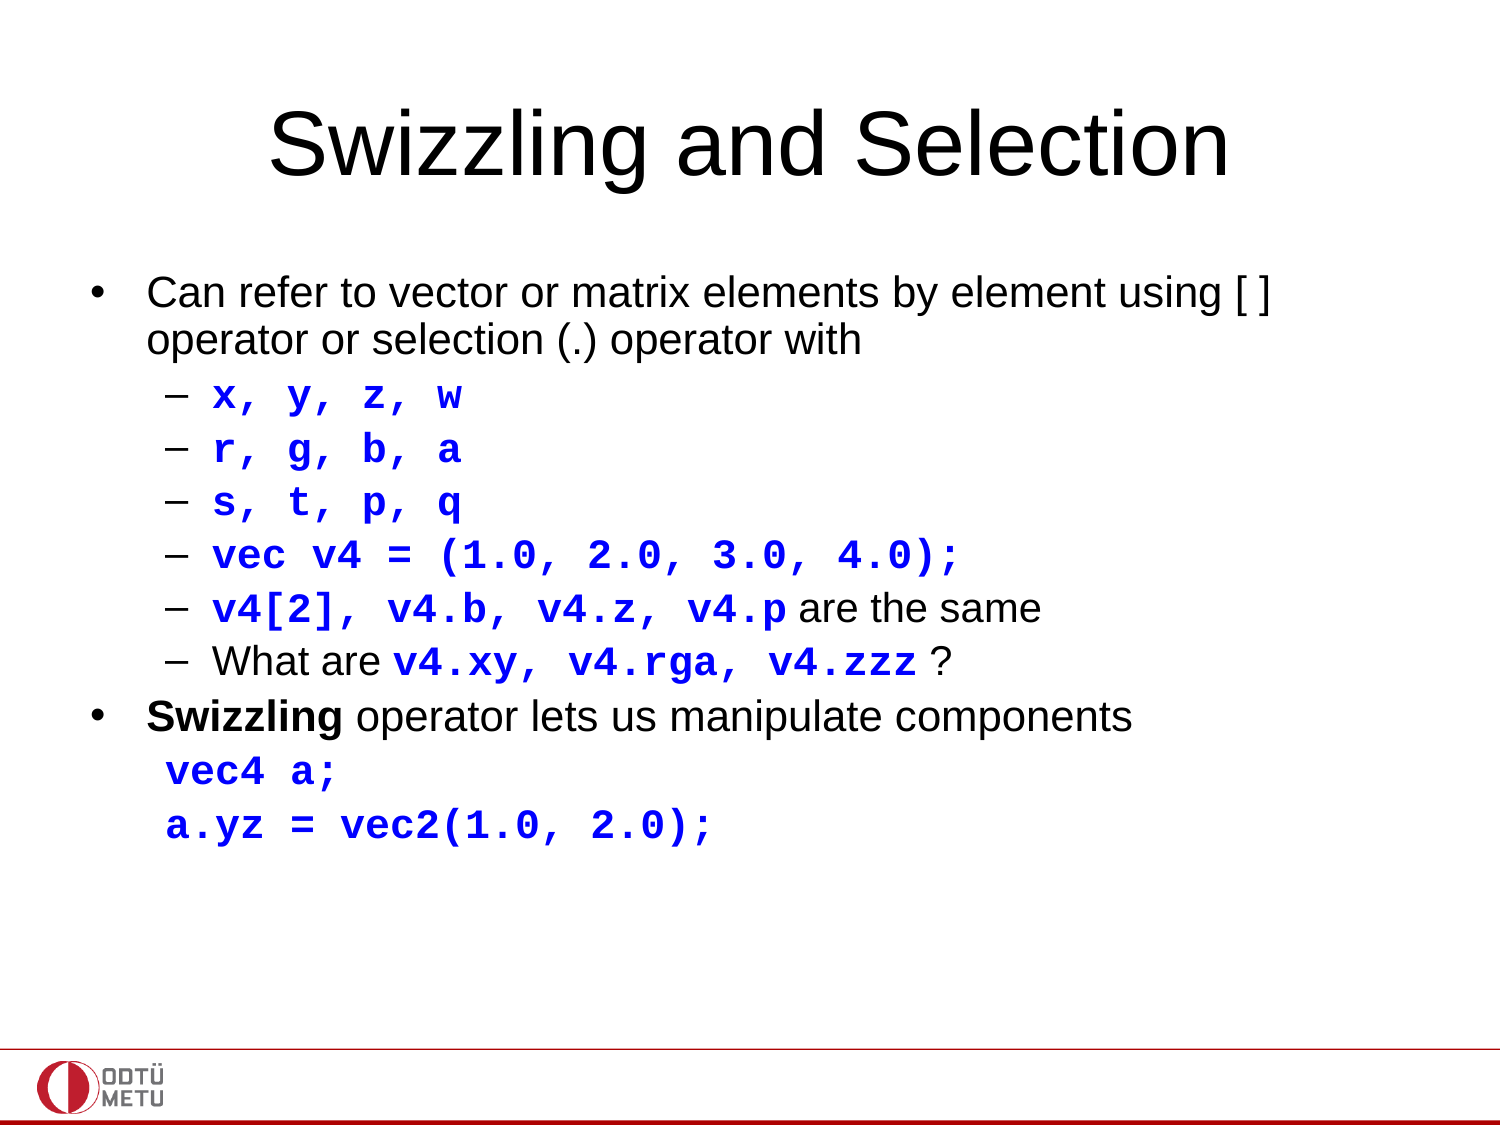

# Swizzling and Selection
Can refer to vector or matrix elements by element using [ ] operator or selection (.) operator with
x, y, z, w
r, g, b, a
s, t, p, q
vec v4 = (1.0, 2.0, 3.0, 4.0);
v4[2], v4.b, v4.z, v4.p are the same
What are v4.xy, v4.rga, v4.zzz ?
Swizzling operator lets us manipulate components
vec4 a;
a.yz = vec2(1.0, 2.0);